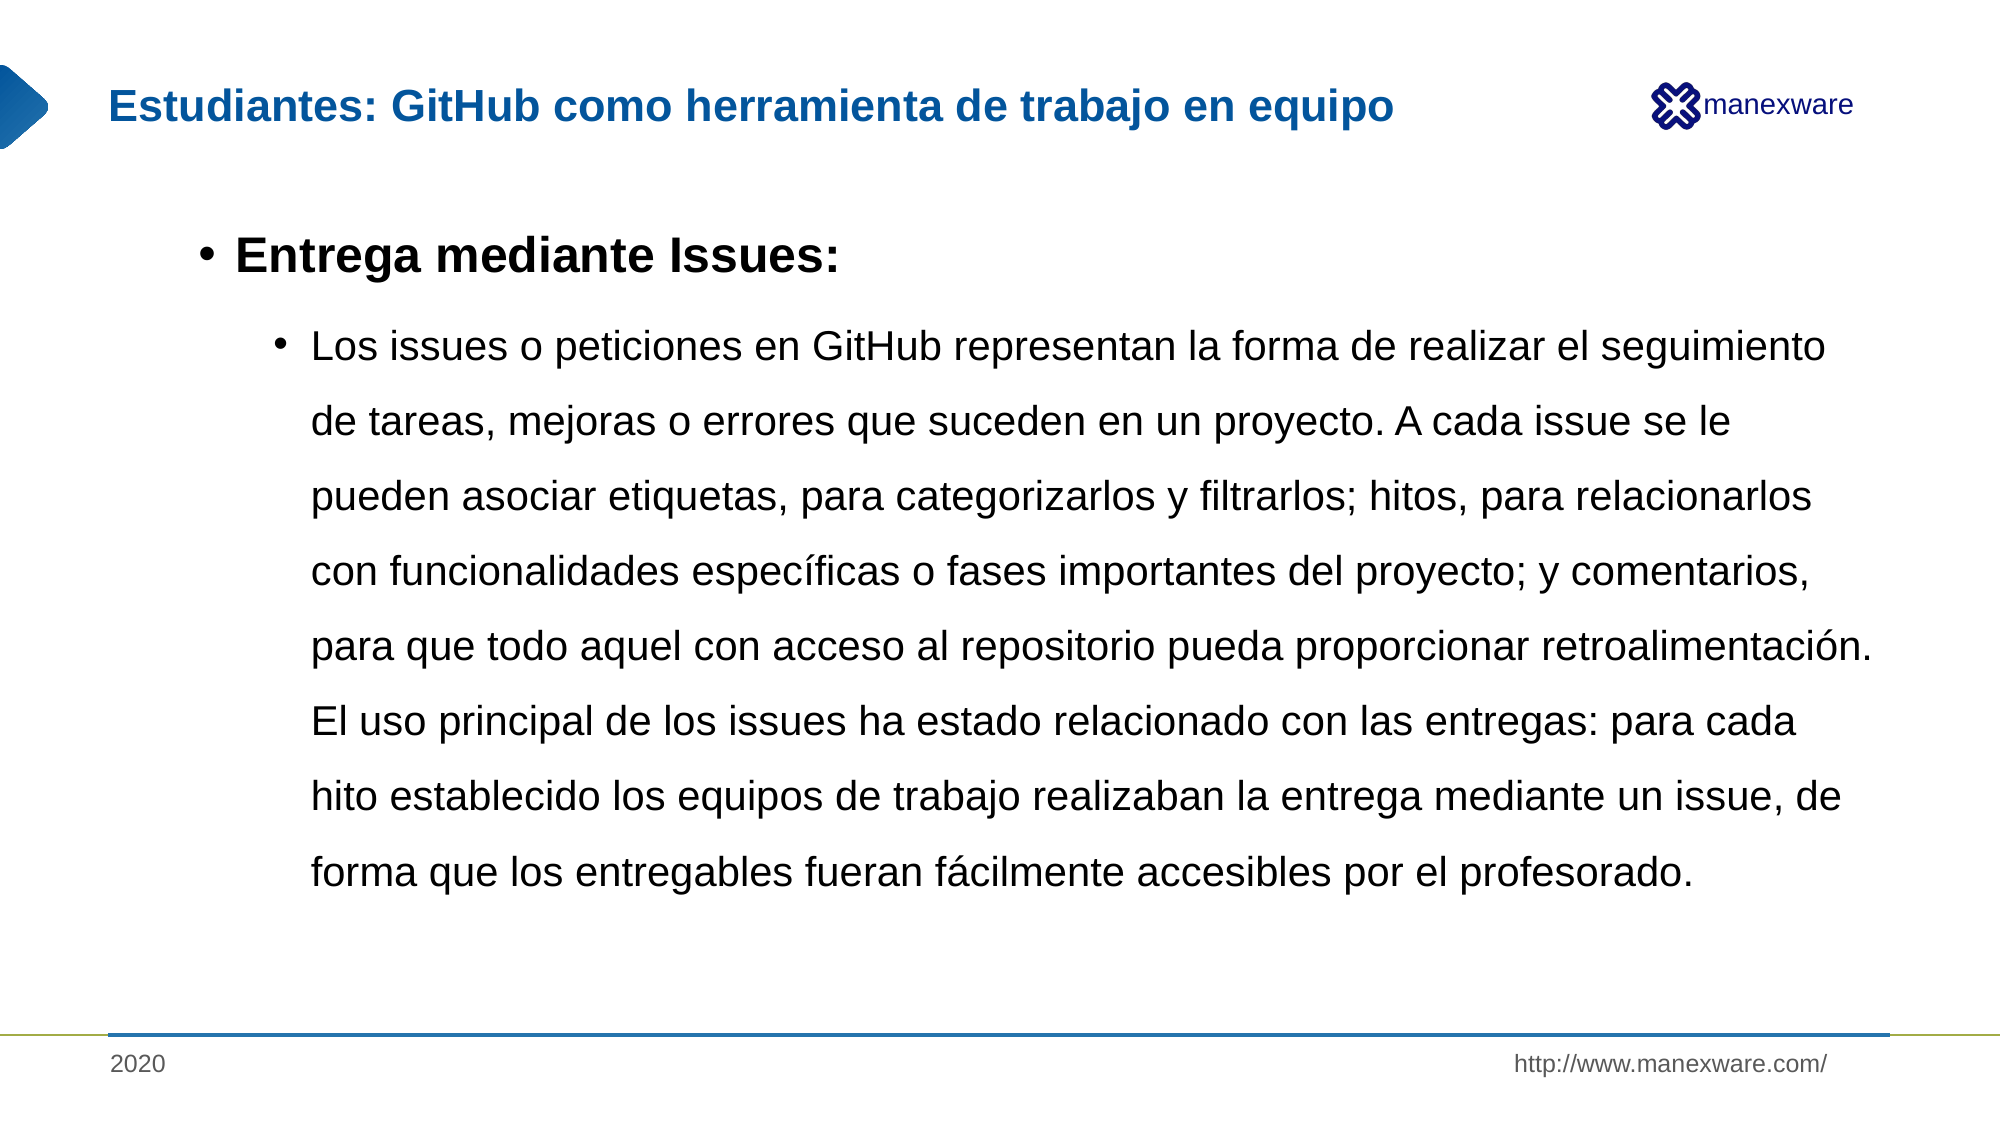

# Estudiantes: GitHub como herramienta de trabajo en equipo
Entrega mediante Issues:
Los issues o peticiones en GitHub representan la forma de realizar el seguimiento de tareas, mejoras o errores que suceden en un proyecto. A cada issue se le pueden asociar etiquetas, para categorizarlos y filtrarlos; hitos, para relacionarlos con funcionalidades específicas o fases importantes del proyecto; y comentarios, para que todo aquel con acceso al repositorio pueda proporcionar retroalimentación. El uso principal de los issues ha estado relacionado con las entregas: para cada hito establecido los equipos de trabajo realizaban la entrega mediante un issue, de forma que los entregables fueran fácilmente accesibles por el profesorado.